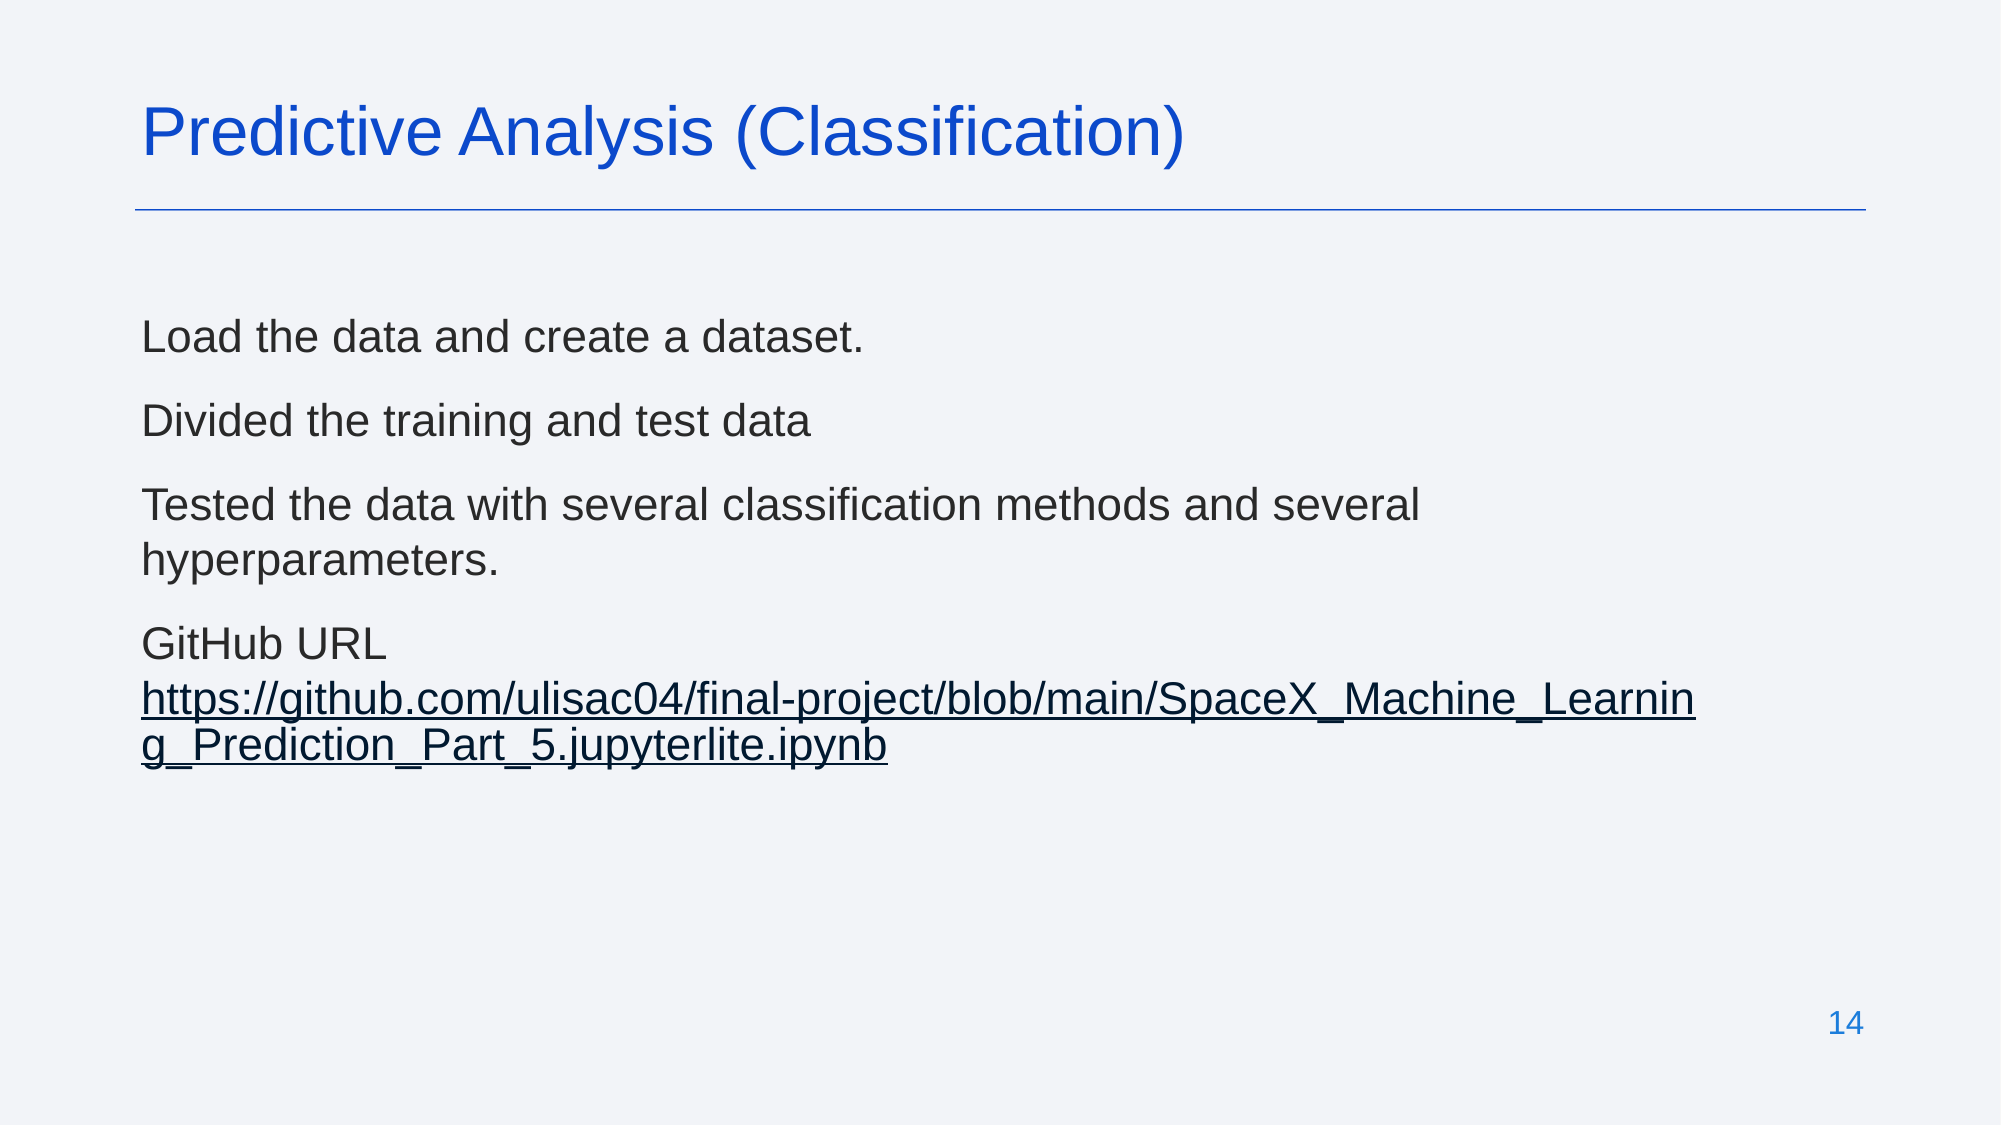

Predictive Analysis (Classification)
Load the data and create a dataset.
Divided the training and test data
Tested the data with several classification methods and several hyperparameters.
GitHub URL https://github.com/ulisac04/final-project/blob/main/SpaceX_Machine_Learning_Prediction_Part_5.jupyterlite.ipynb
14